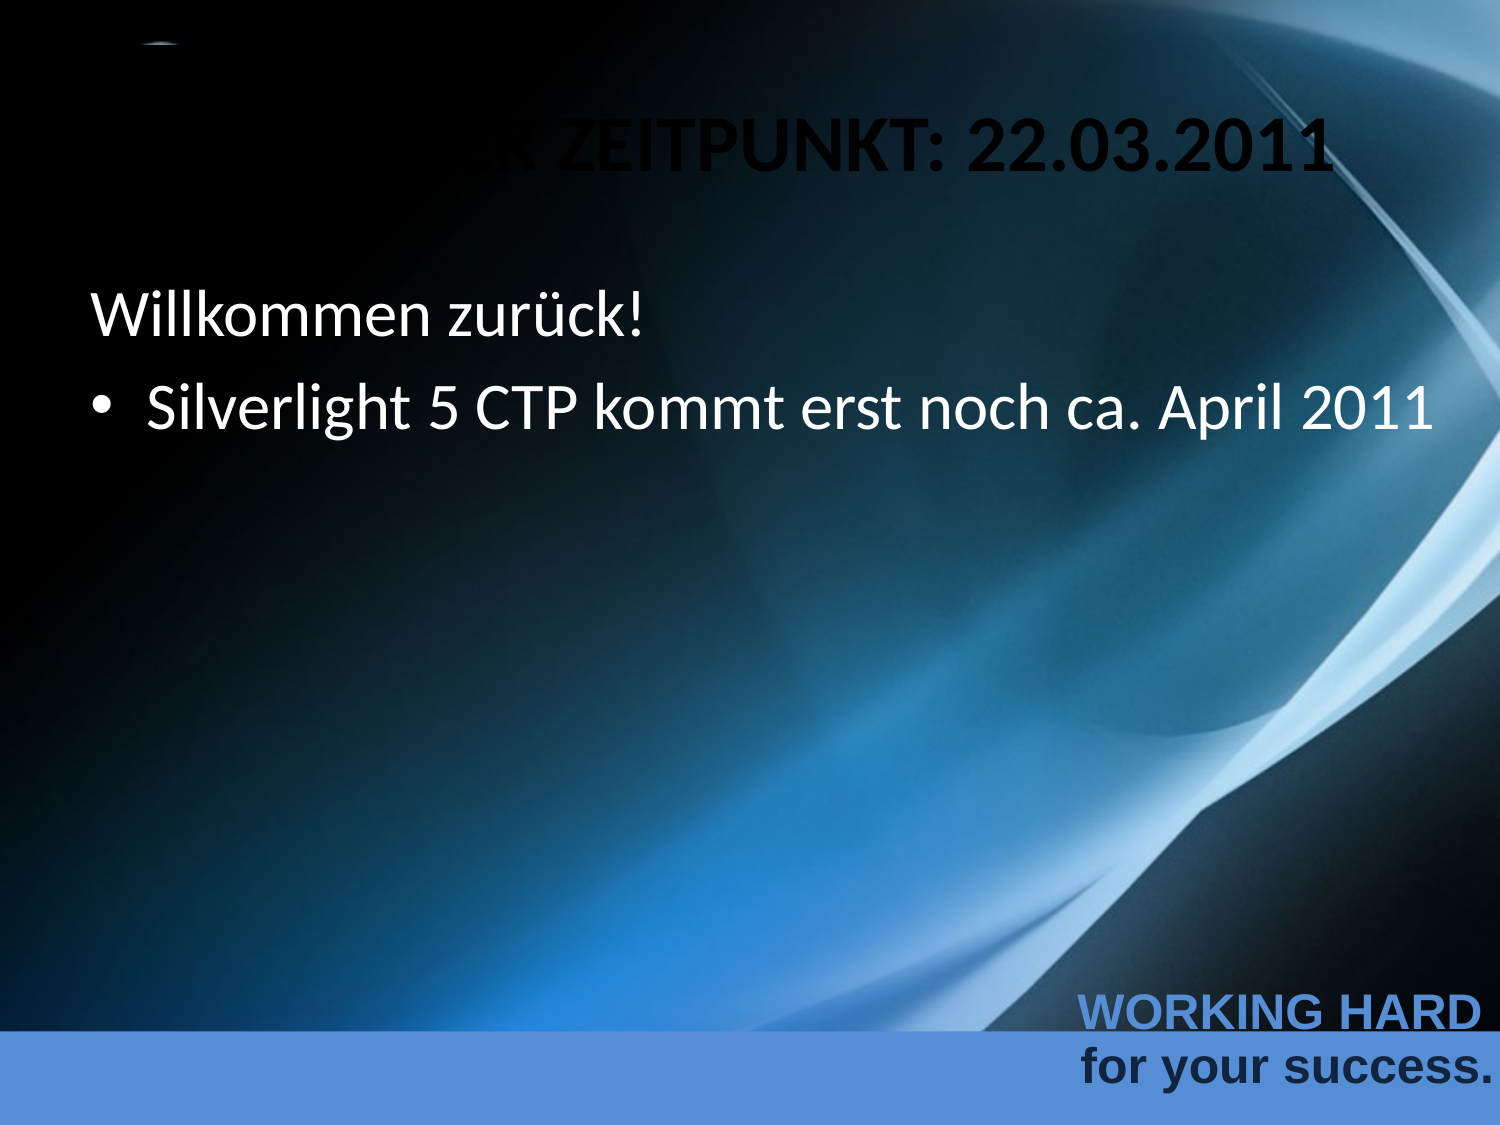

# Aktueller zeitpunkt: 22.03.2011
Willkommen zurück!
Silverlight 5 CTP kommt erst noch ca. April 2011